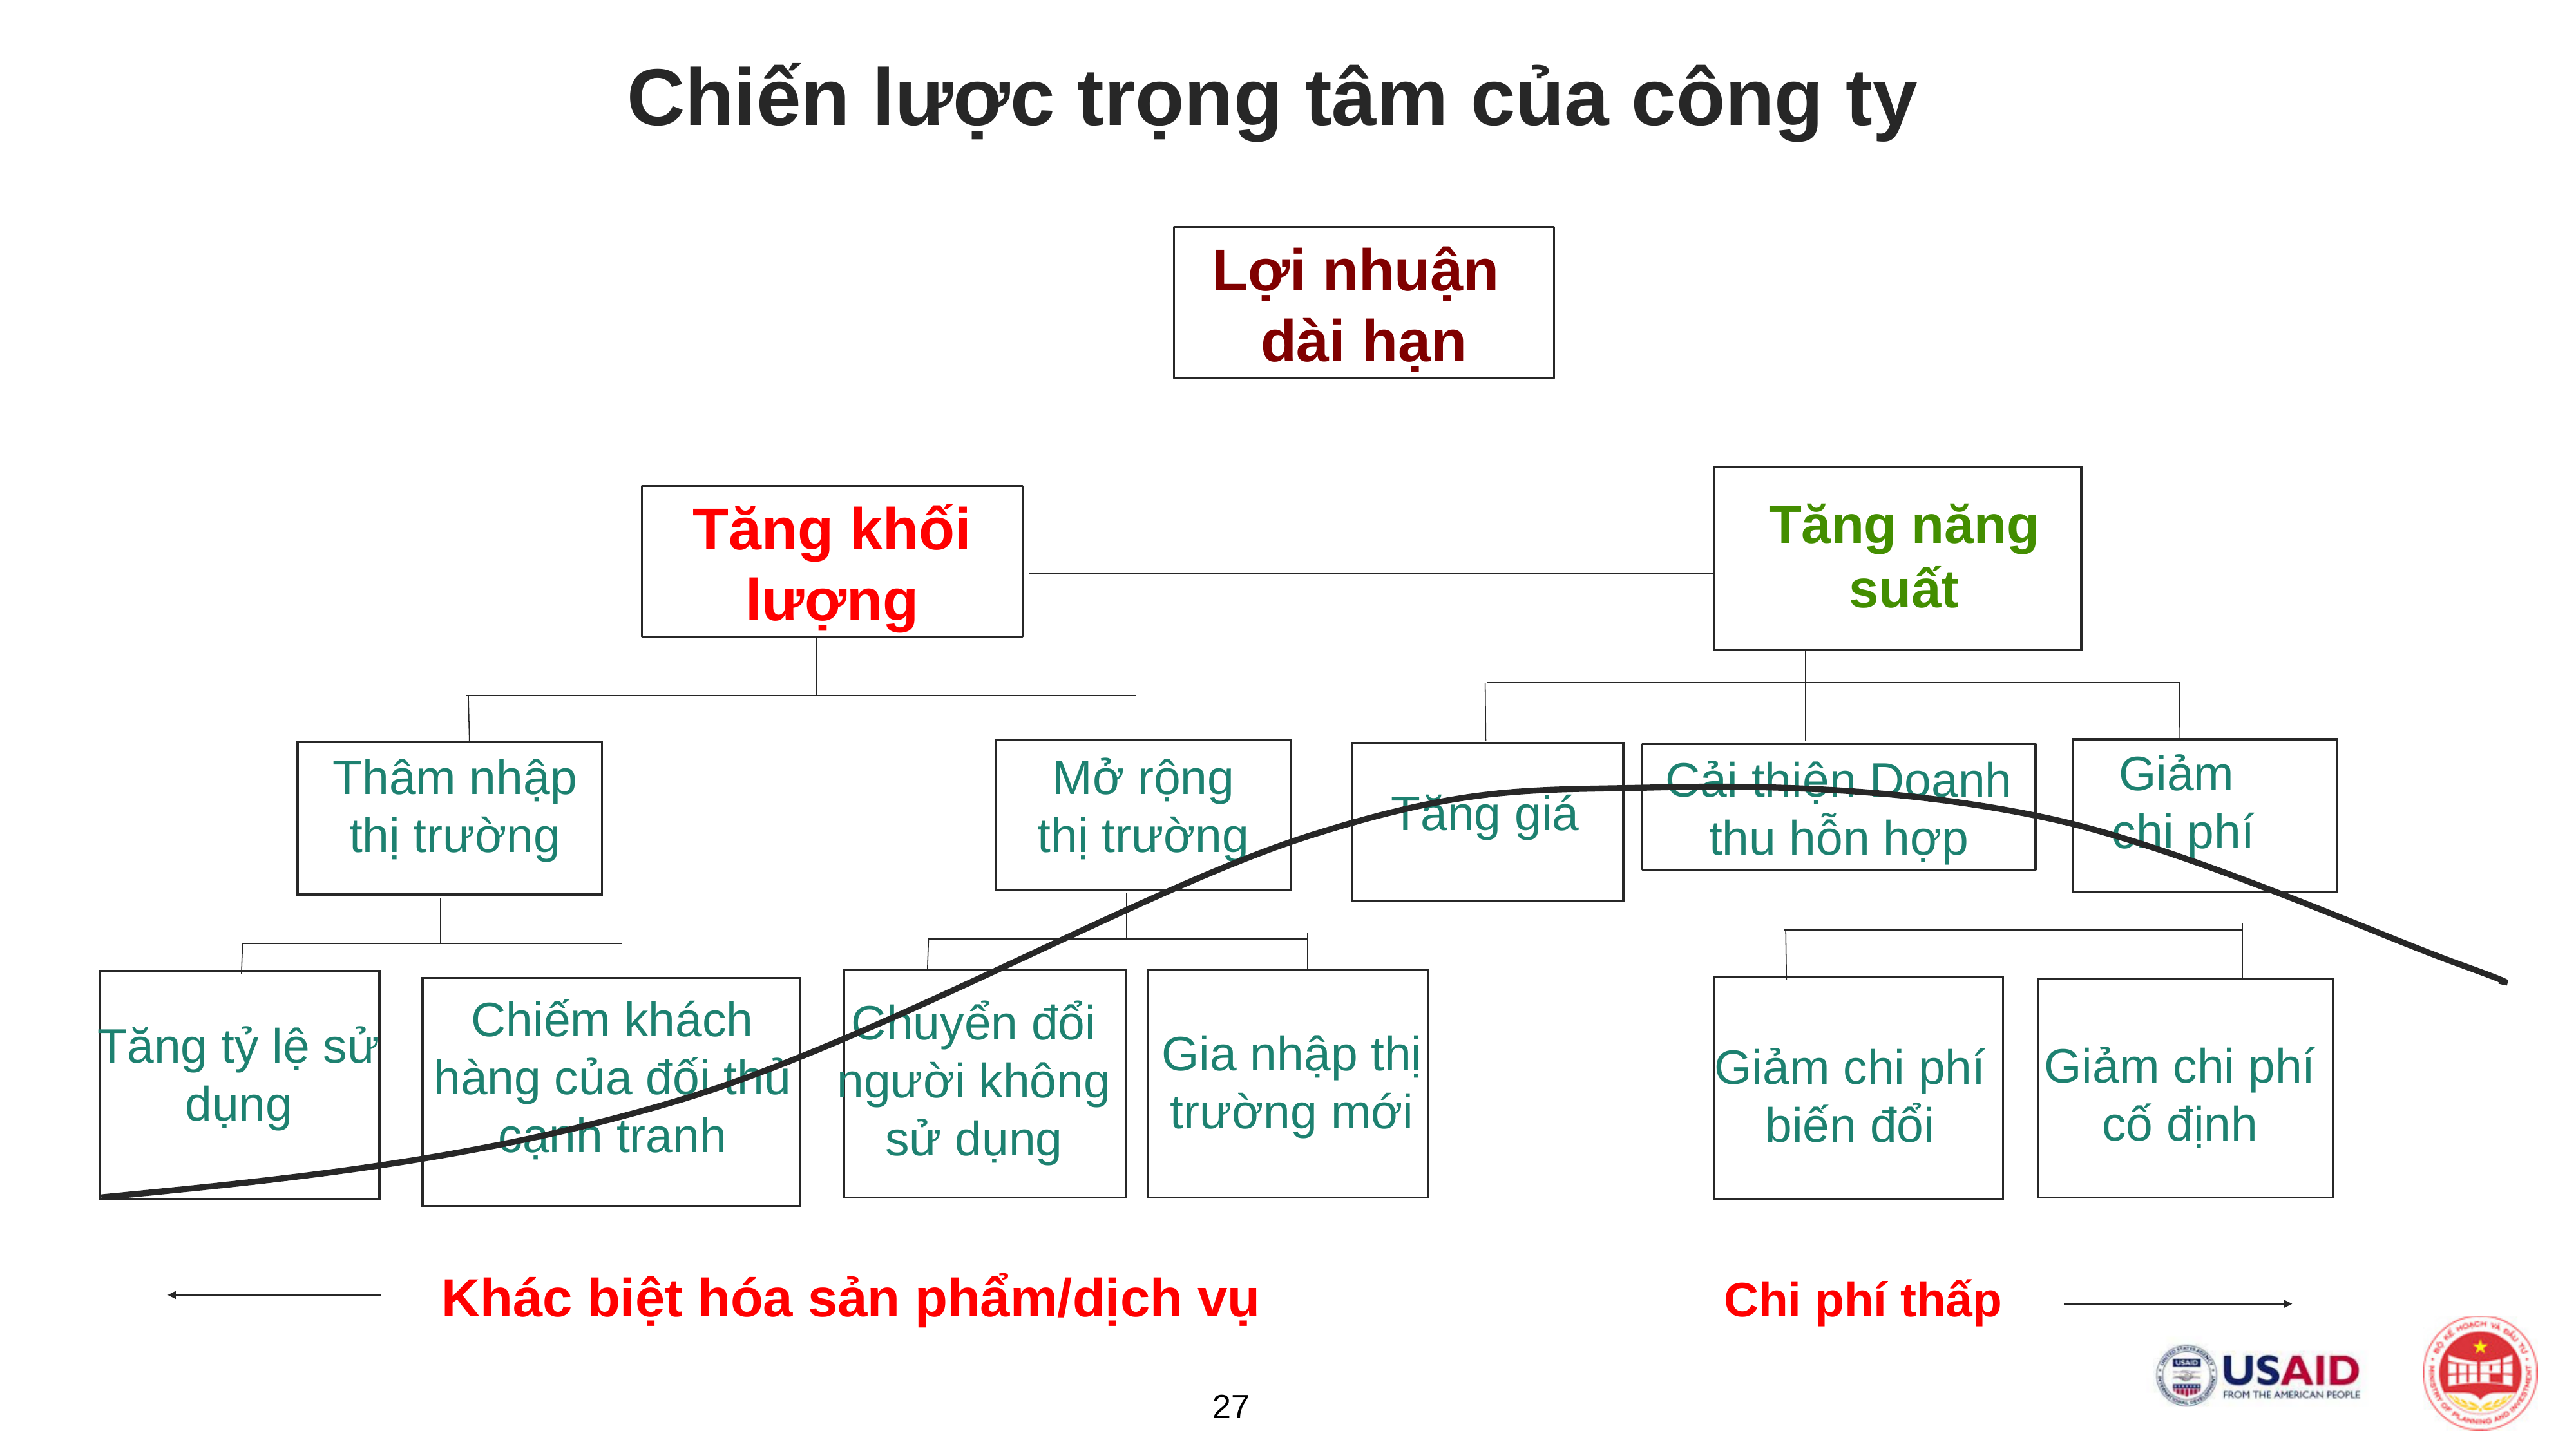

Chiến lược trọng tâm của công ty

Lợi nhuận
dài hạn

Tăng năng suất
Tăng khối lượng
Giảm
chi phí

Thâm nhập
thị trường
Mở rộng
thị trường

Cải thiện Doanh thu hỗn hợp
Tăng giá

Chiếm khách hàng của đối thủ cạnh tranh
Chuyển đổi người không sử dụng
Tăng tỷ lệ sử dụng
Gia nhập thị trường mới
Giảm chi phí cố định
Giảm chi phí biến đổi
Khác biệt hóa sản phẩm/dịch vụ
Chi phí thấp